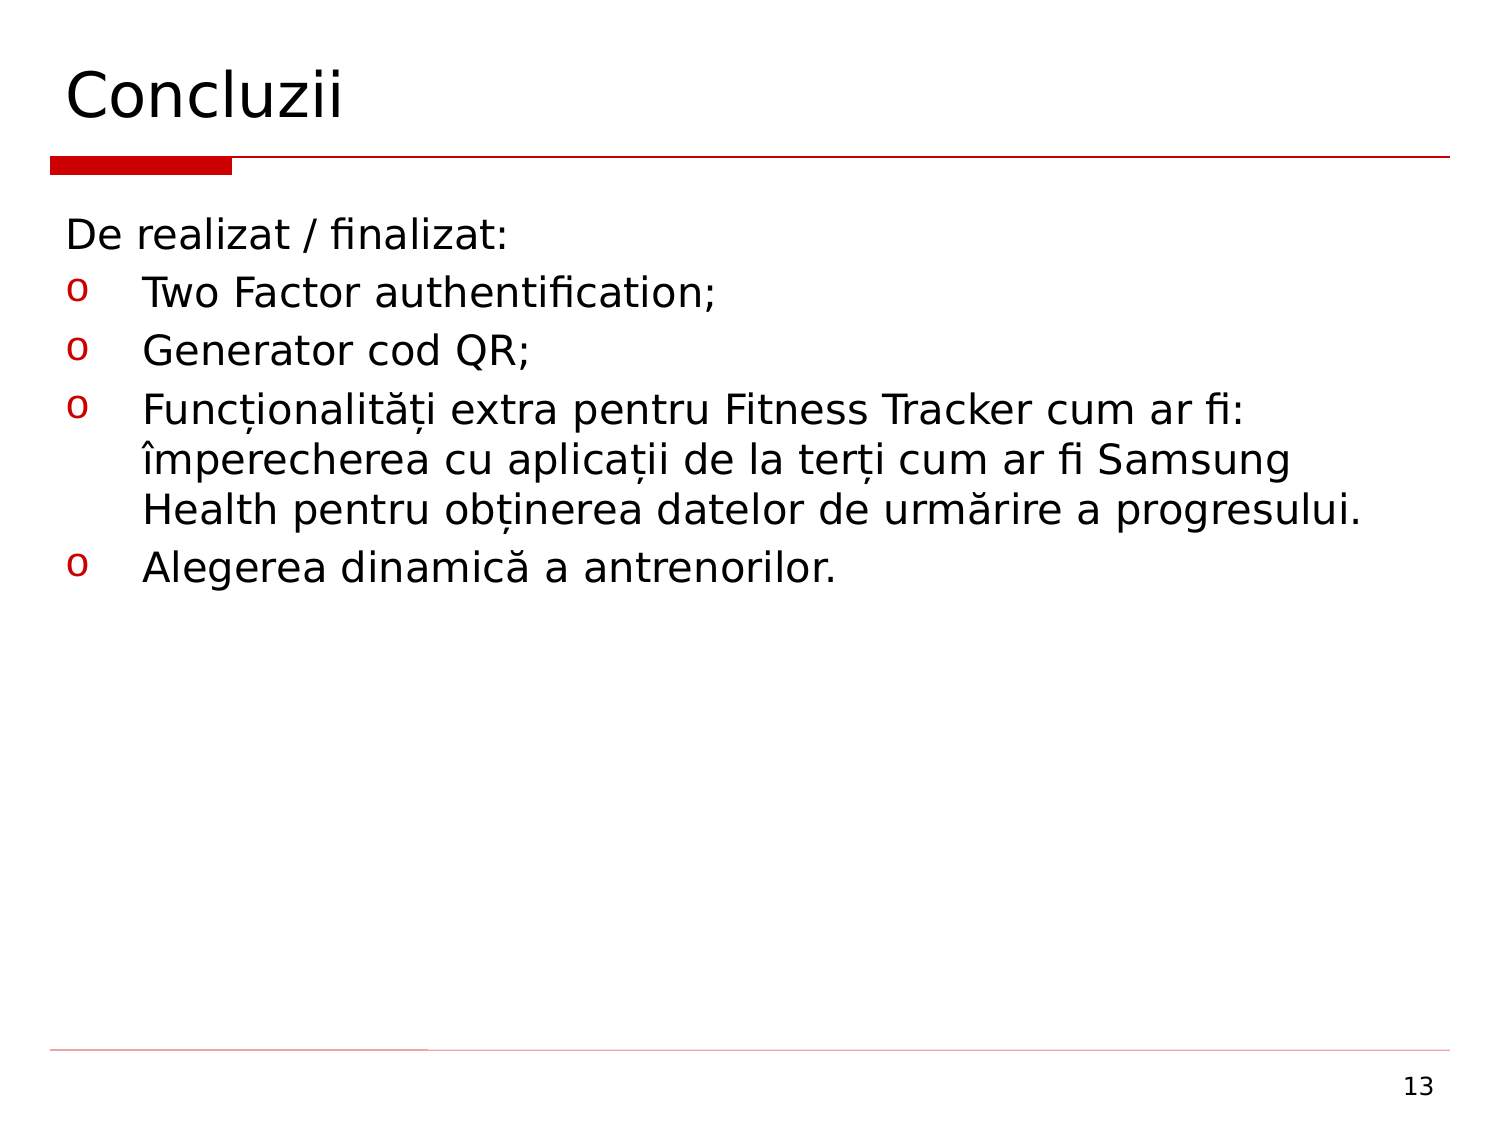

# Concluzii
De realizat / finalizat:
Two Factor authentification;
Generator cod QR;
Funcționalități extra pentru Fitness Tracker cum ar fi: împerecherea cu aplicații de la terți cum ar fi Samsung Health pentru obținerea datelor de urmărire a progresului.
Alegerea dinamică a antrenorilor.

13